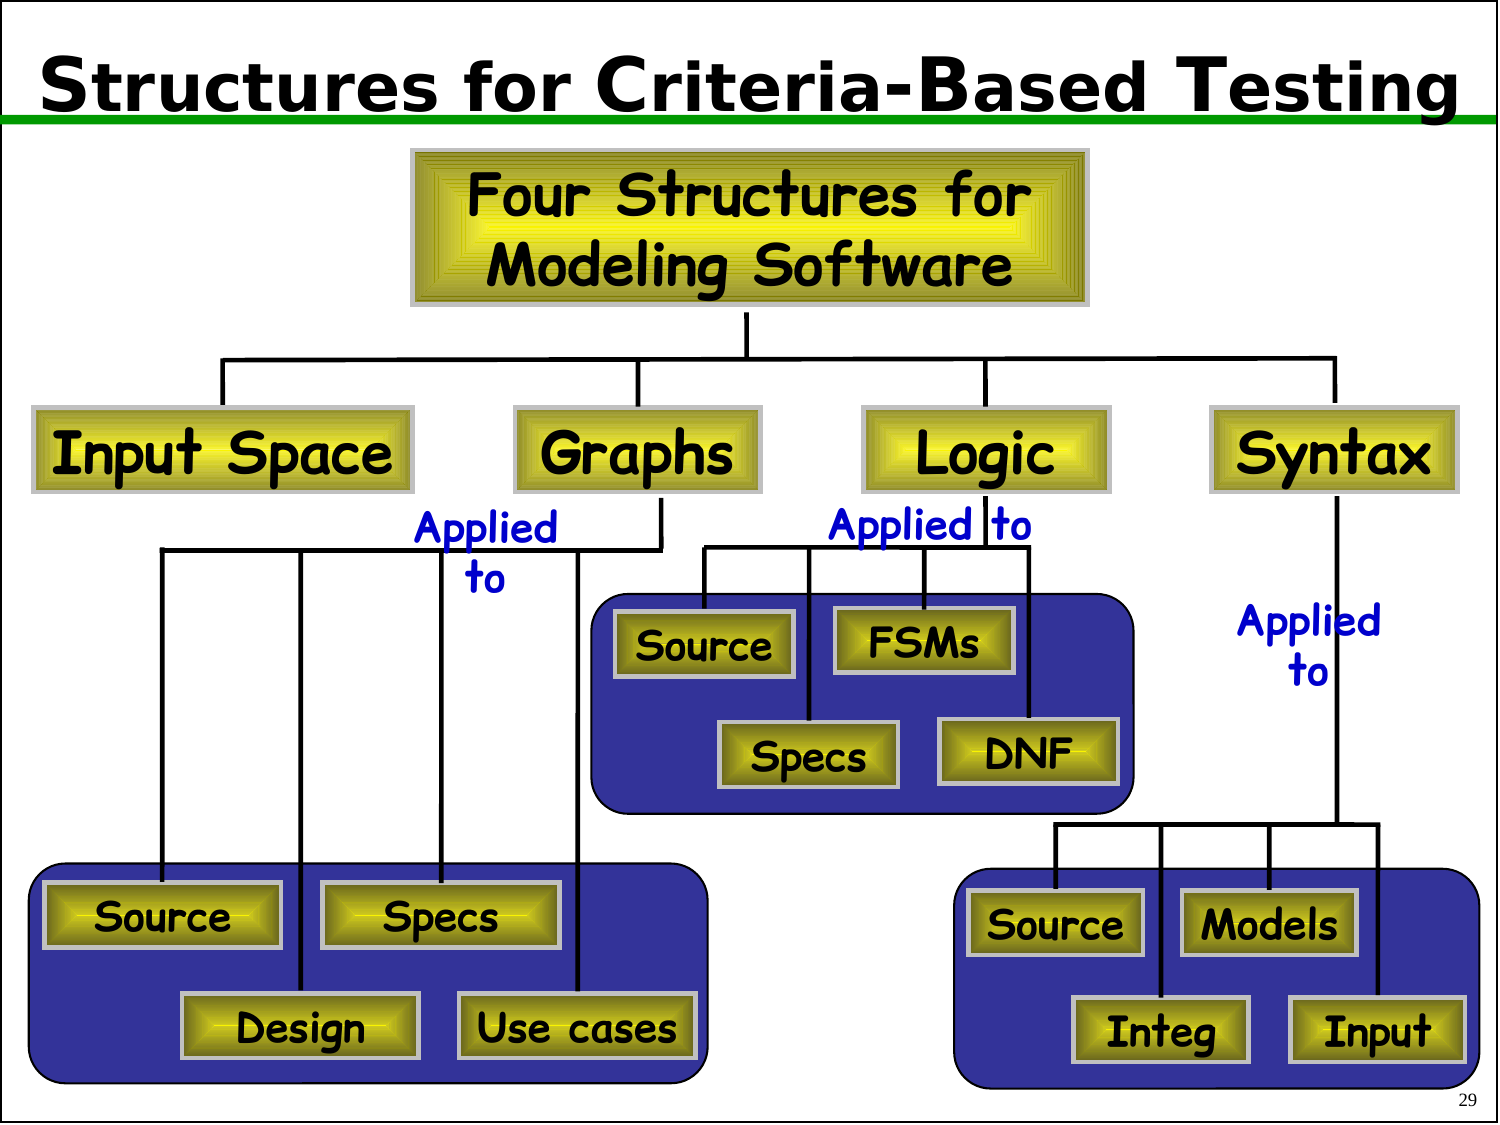

# Structures for Criteria-Based Testing
Four Structures for Modeling Software

Input Space
Graphs
Logic
Syntax
Applied to

FSMs
Source
DNF
Specs
Applied to

Source
Specs
Design
Use cases

Applied to

Source
Models
Integ
Input
29